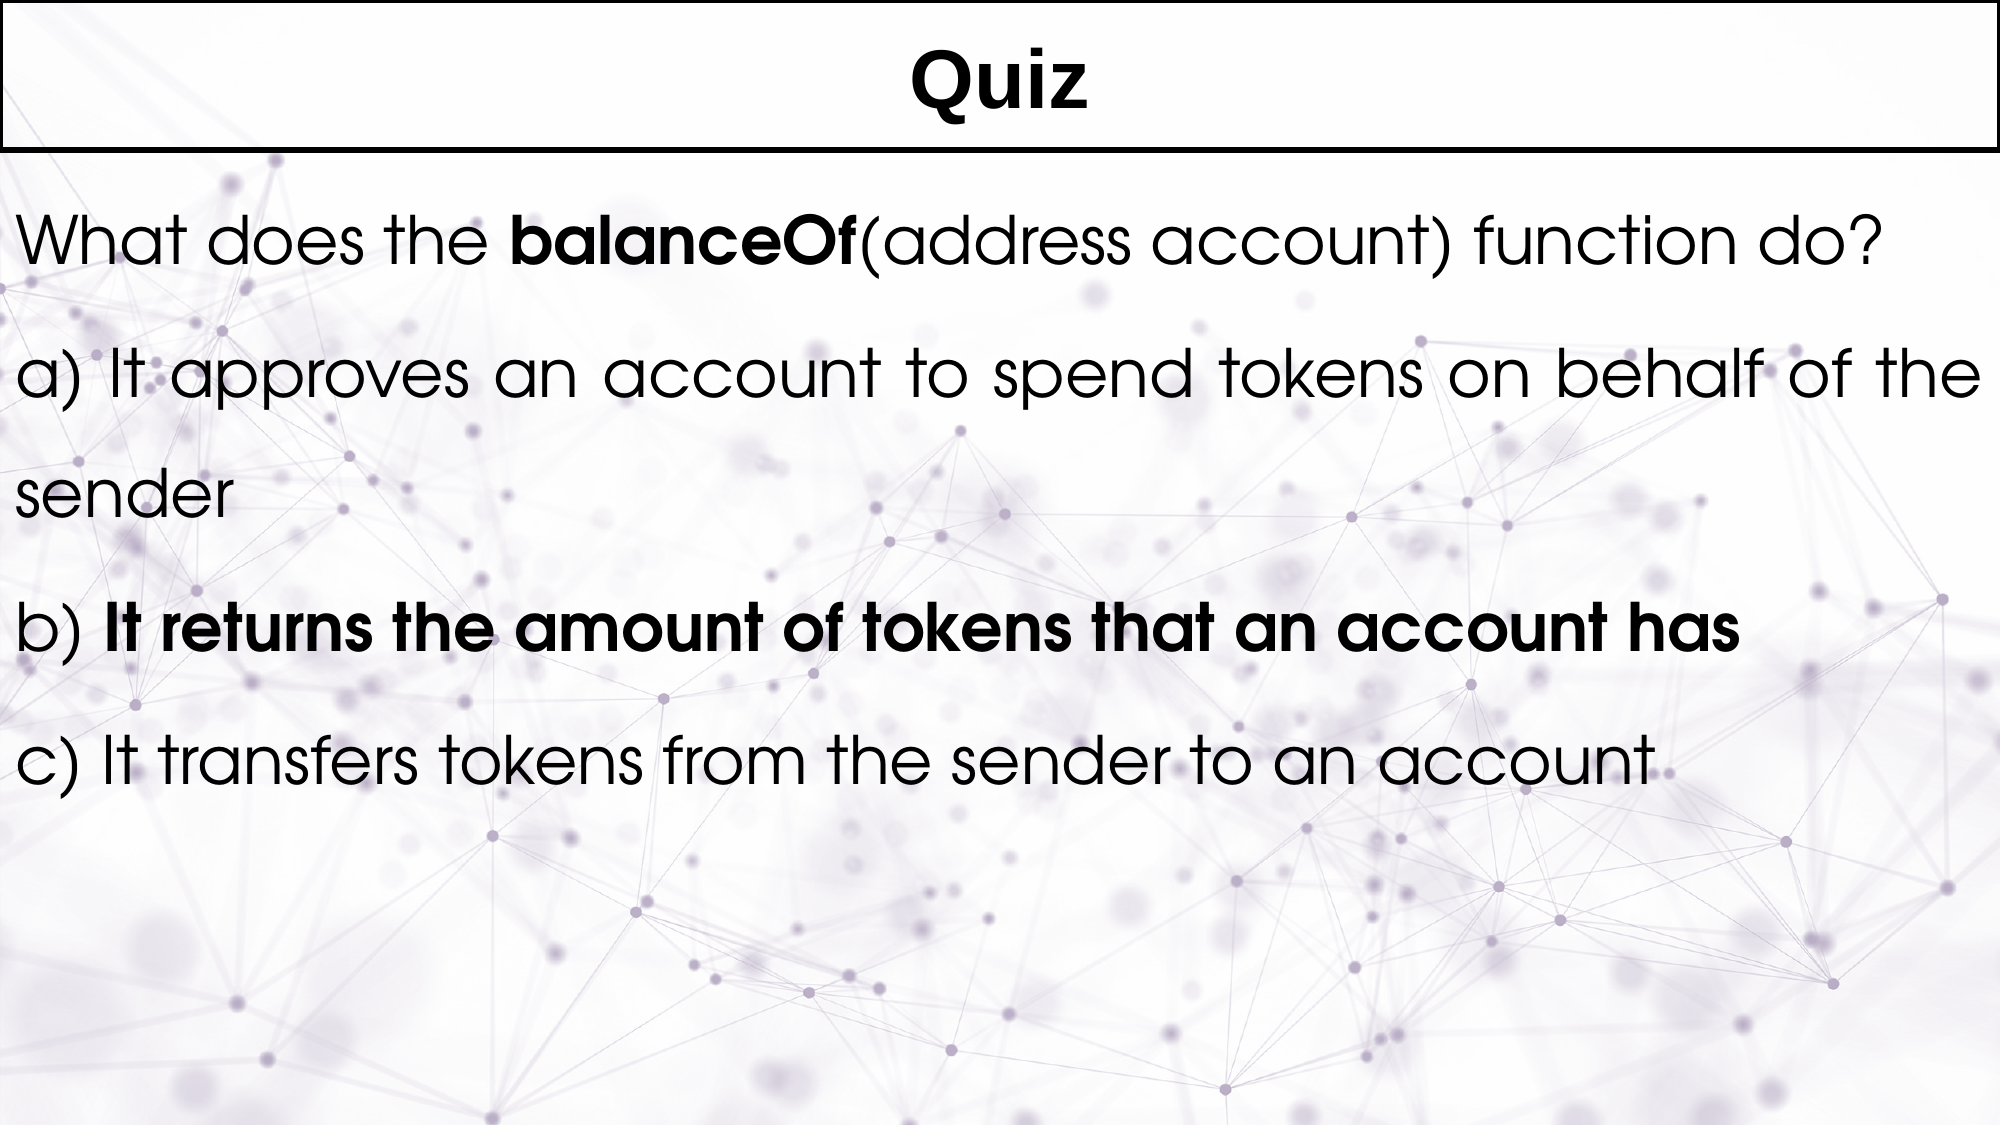

# Quiz
What does the balanceOf(address account) function do?
a) It approves an account to spend tokens on behalf of the sender
b) It returns the amount of tokens that an account has
c) It transfers tokens from the sender to an account